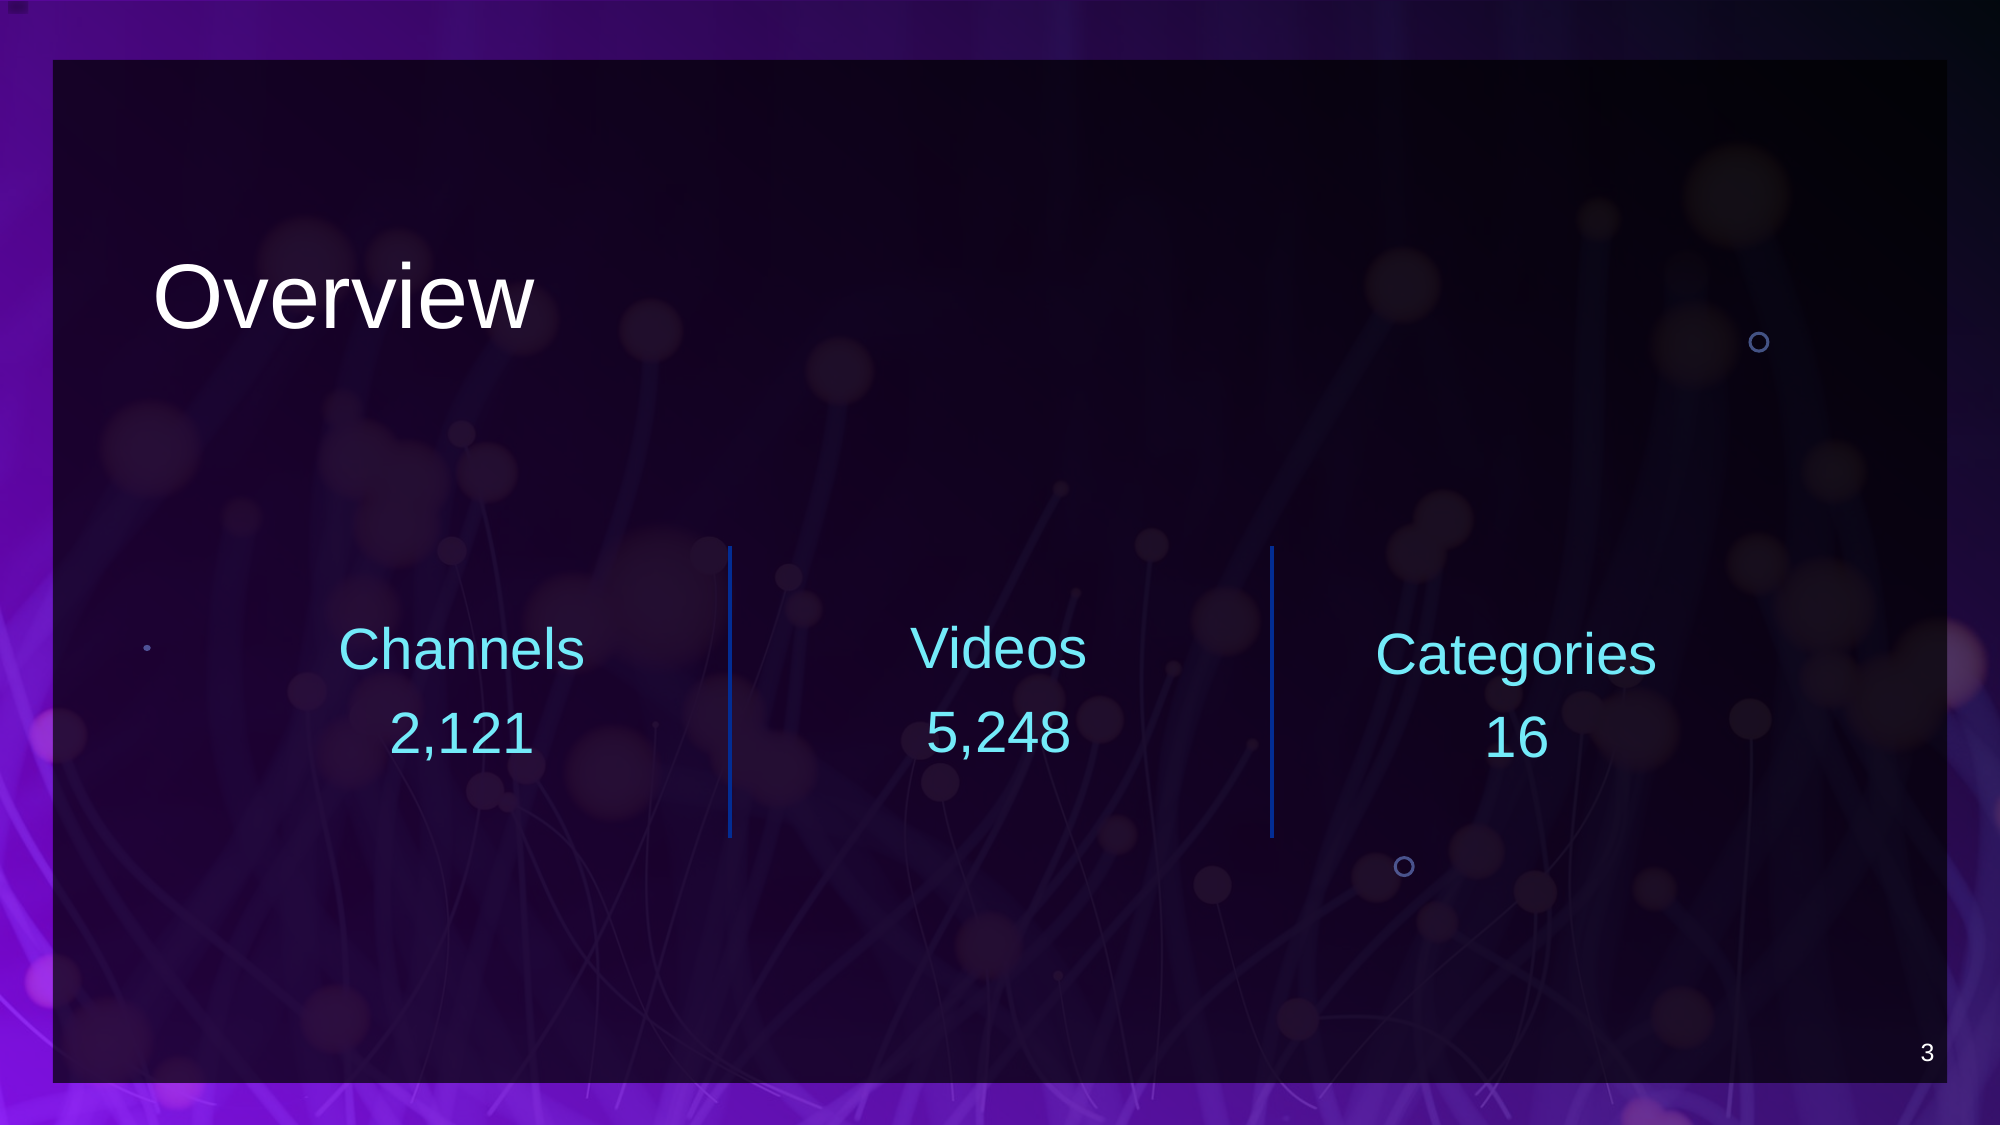

# Overview
Videos
5,248
Channels
2,121

Categories
16
3